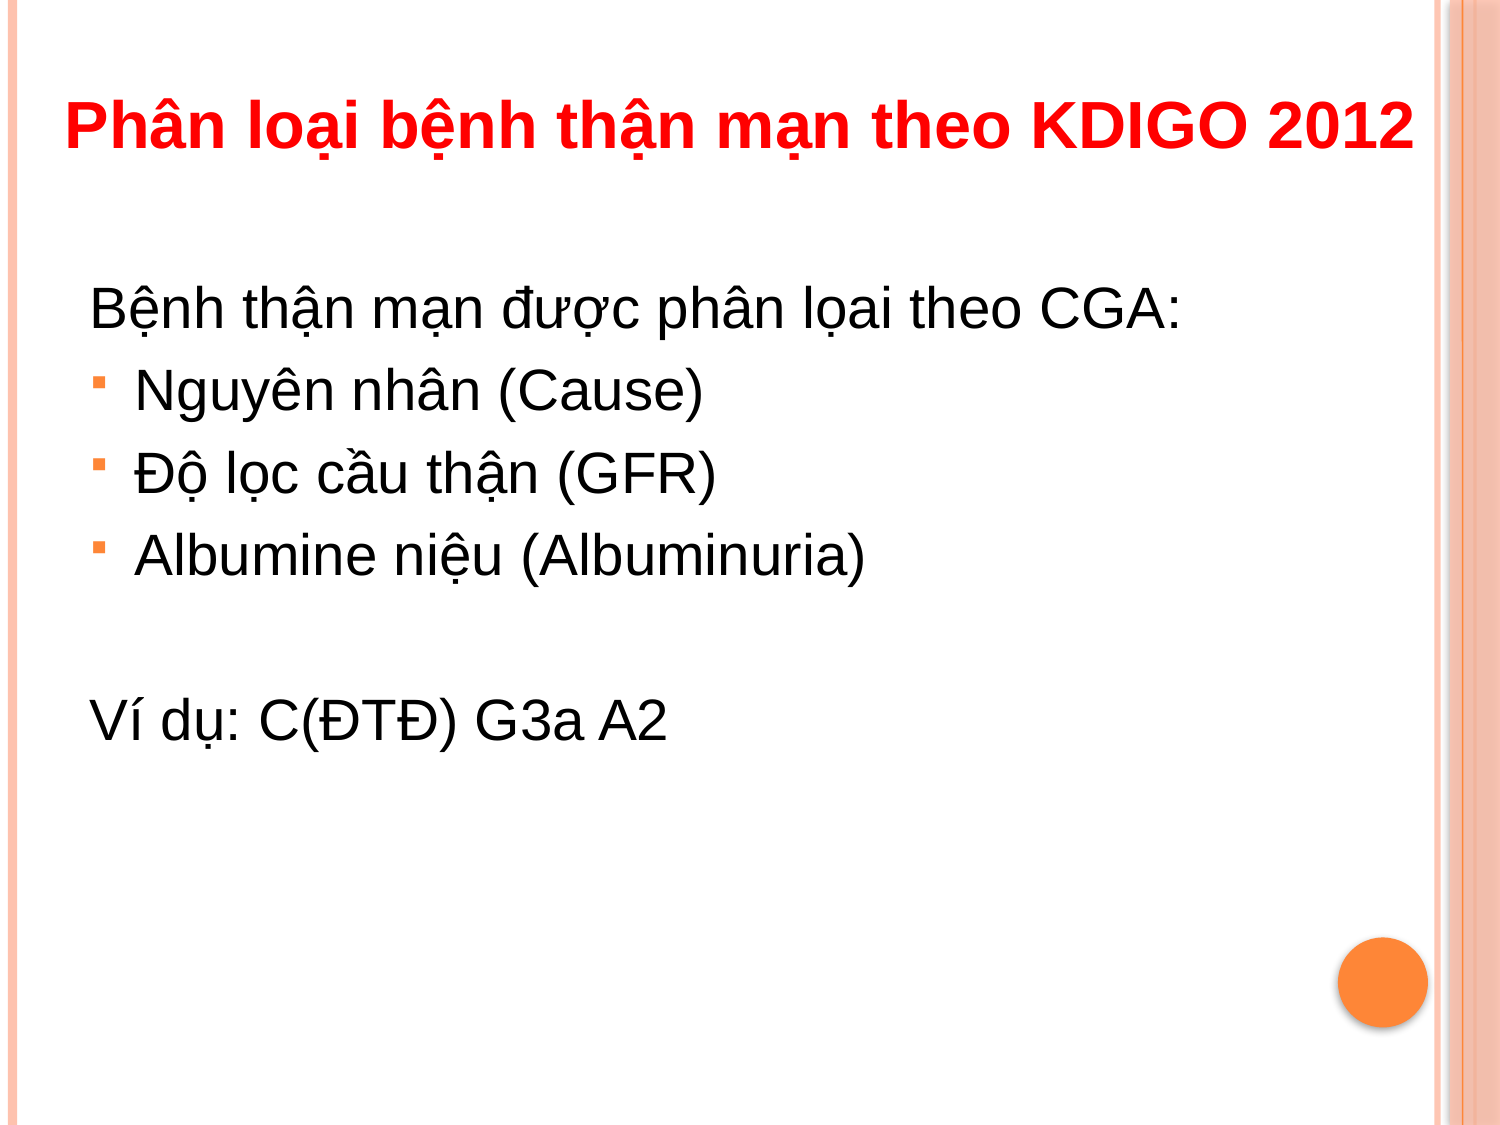

Phân loại bệnh thận mạn theo KDIGO 2012
Bệnh thận mạn được phân lọai theo CGA:
Nguyên nhân (Cause)
Độ lọc cầu thận (GFR)
Albumine niệu (Albuminuria)

Ví dụ: C(ĐTĐ) G3a A2